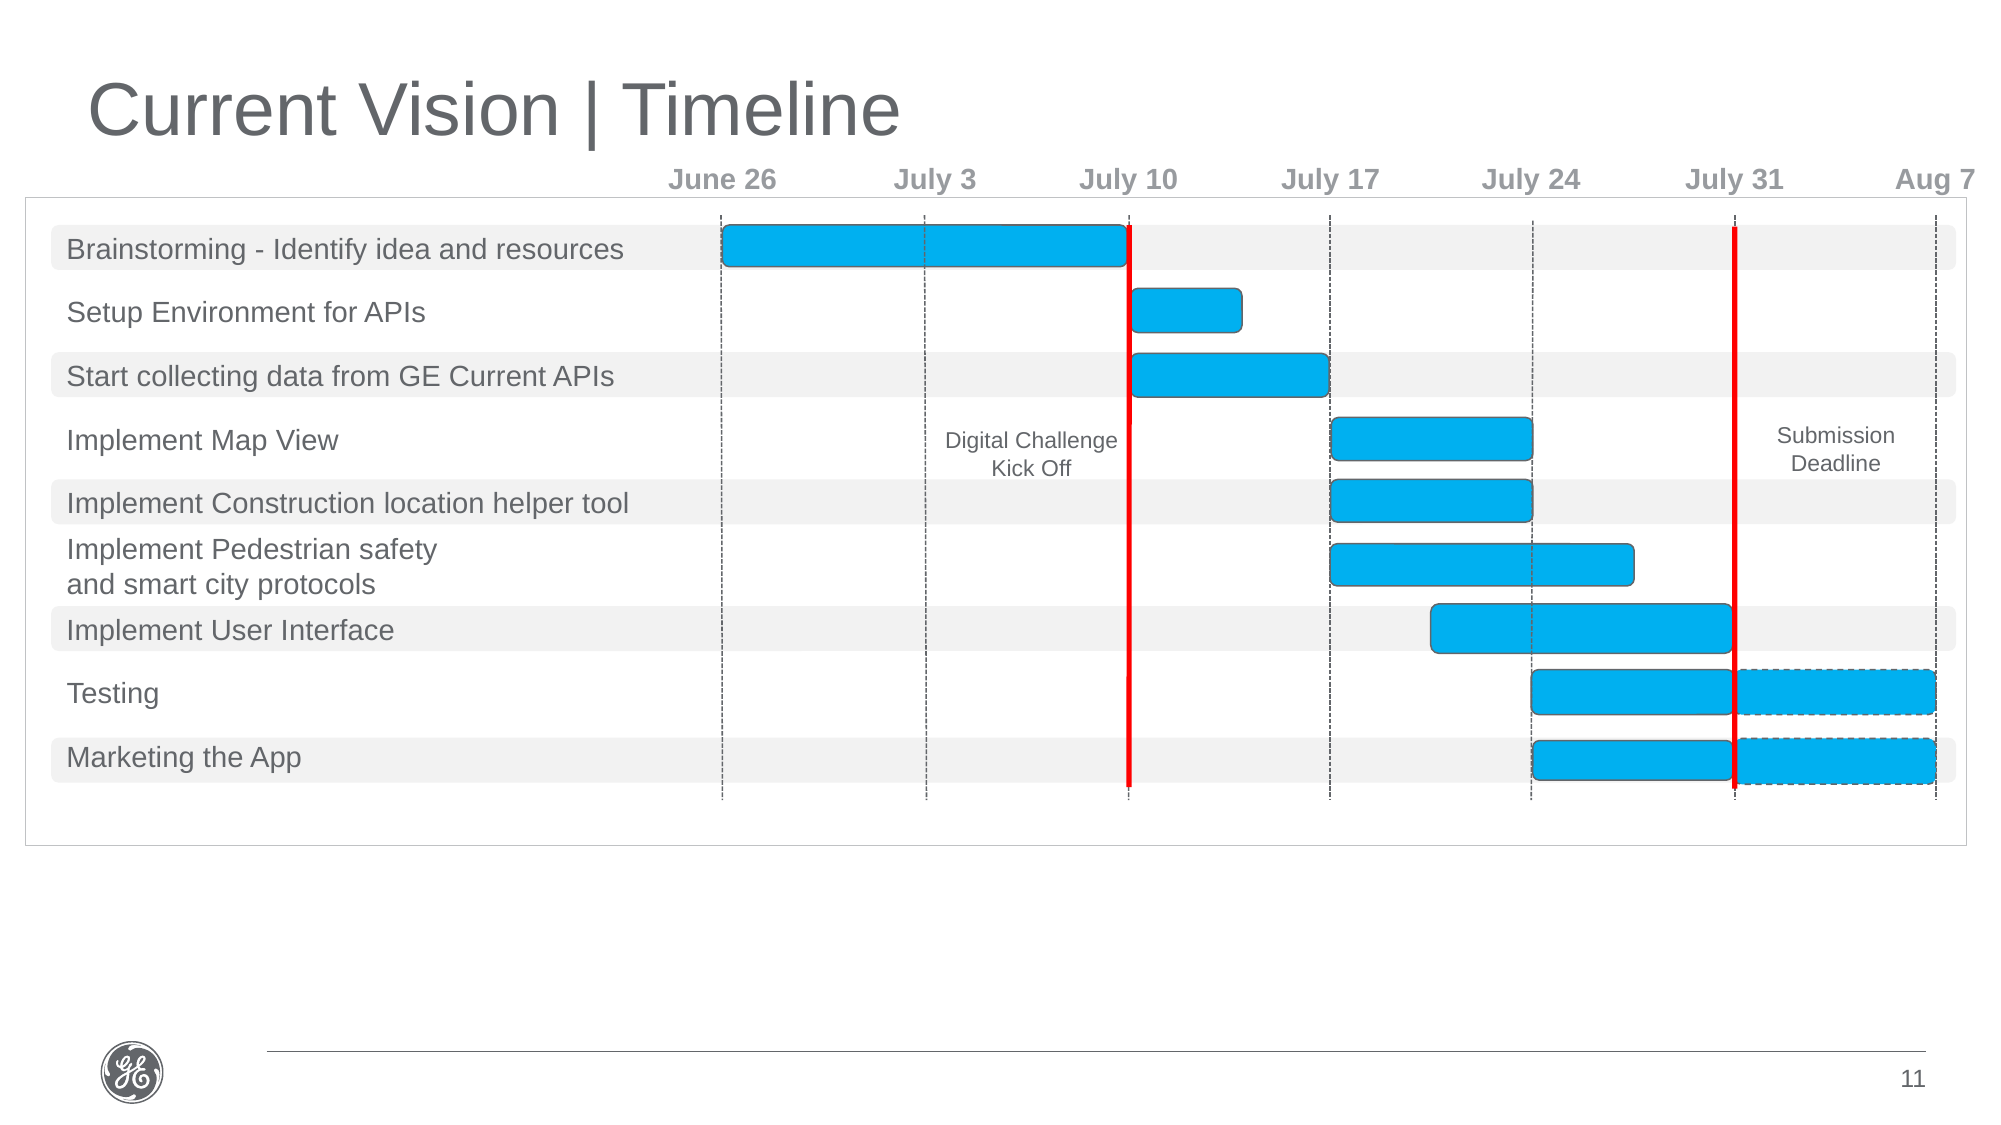

# Current Vision | Timeline
July 10
July 17
July 24
July 3
Aug 7
July 31
 June 26

Brainstorming - Identify idea and resources

Setup Environment for APIs

Start collecting data from GE Current APIs

Implement Map View

Submission
Deadline
Digital Challenge Kick Off
Implement Construction location helper tool

Implement Pedestrian safety and smart city protocols

Implement User Interface

Testing

Marketing the App

11